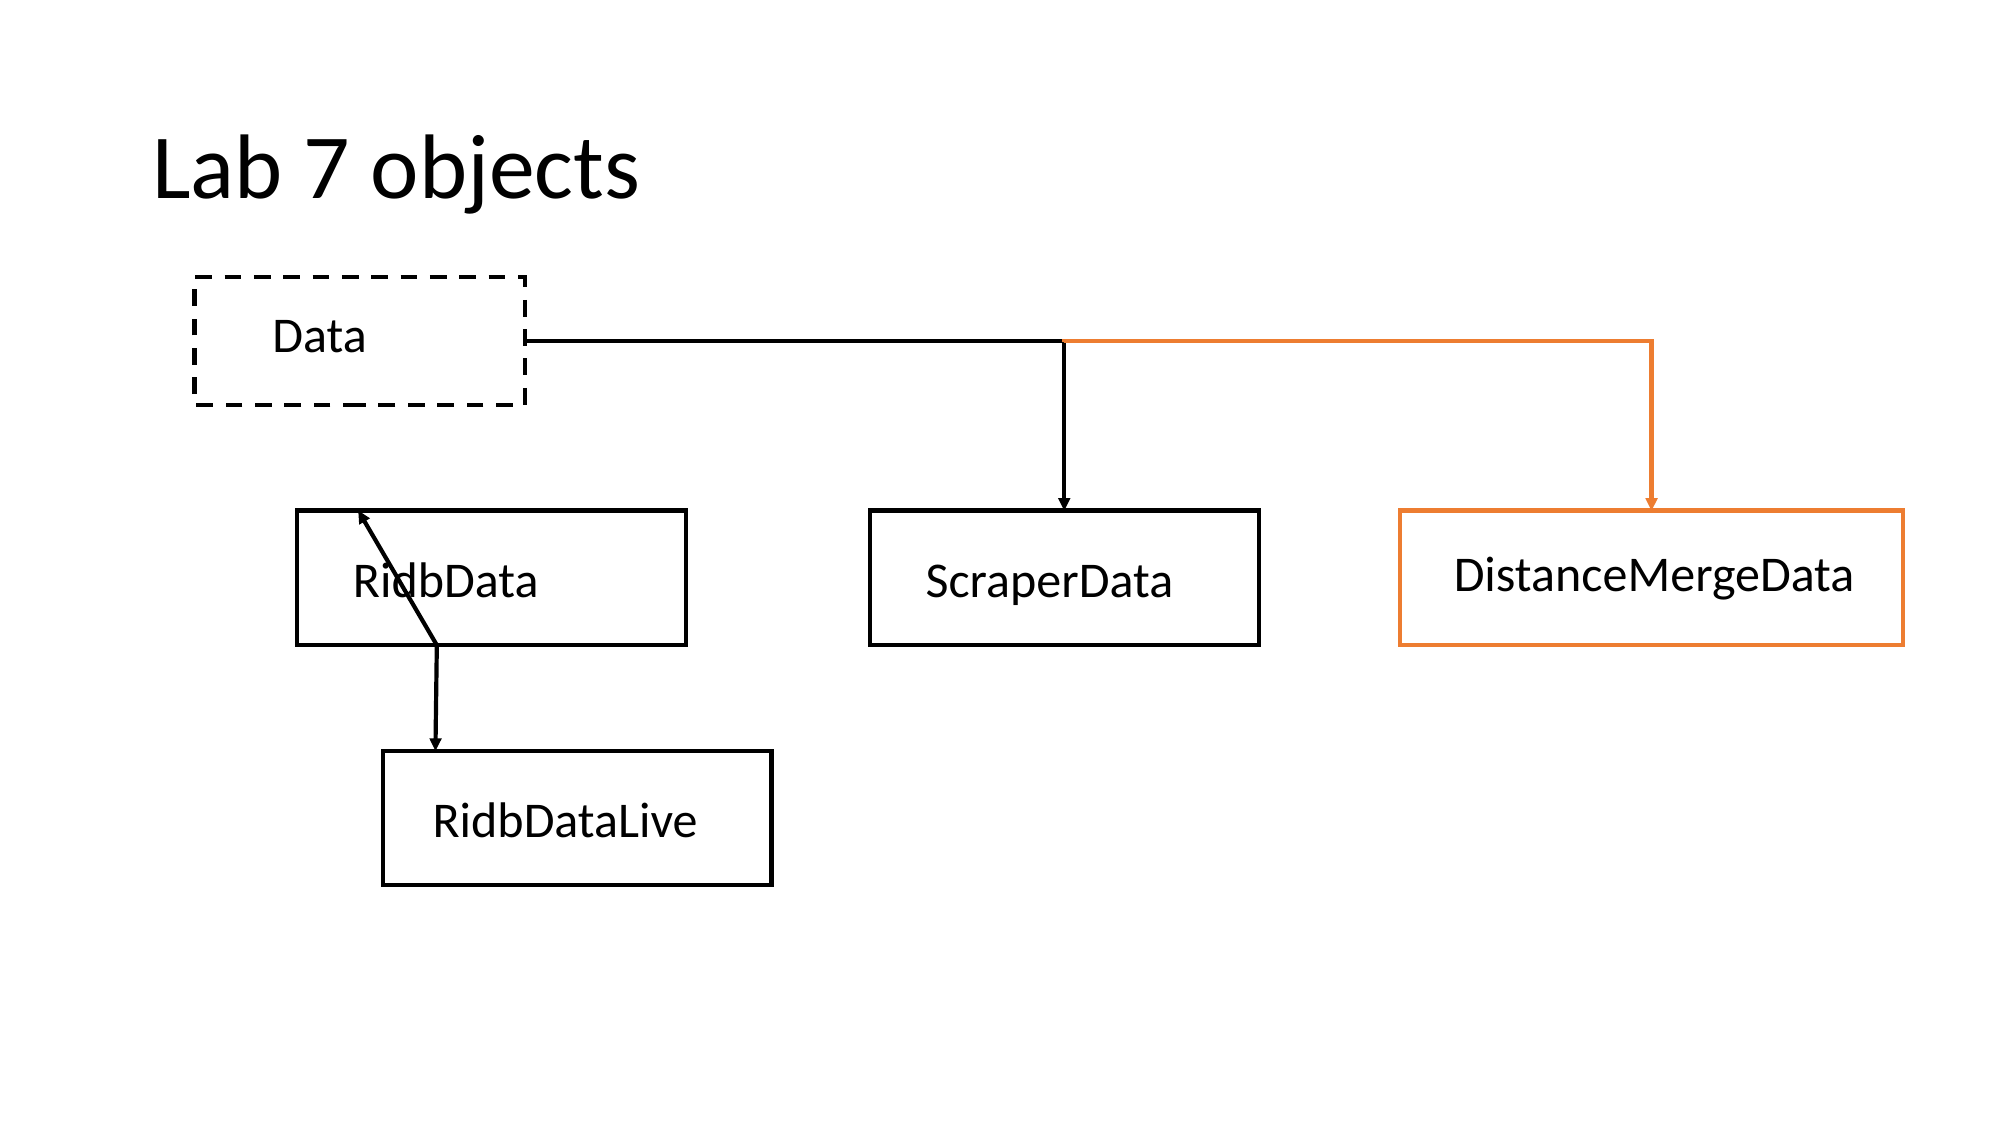

# Lab 7 objects

Data

DistanceMergeData
RidbData
ScraperData

RidbDataLive